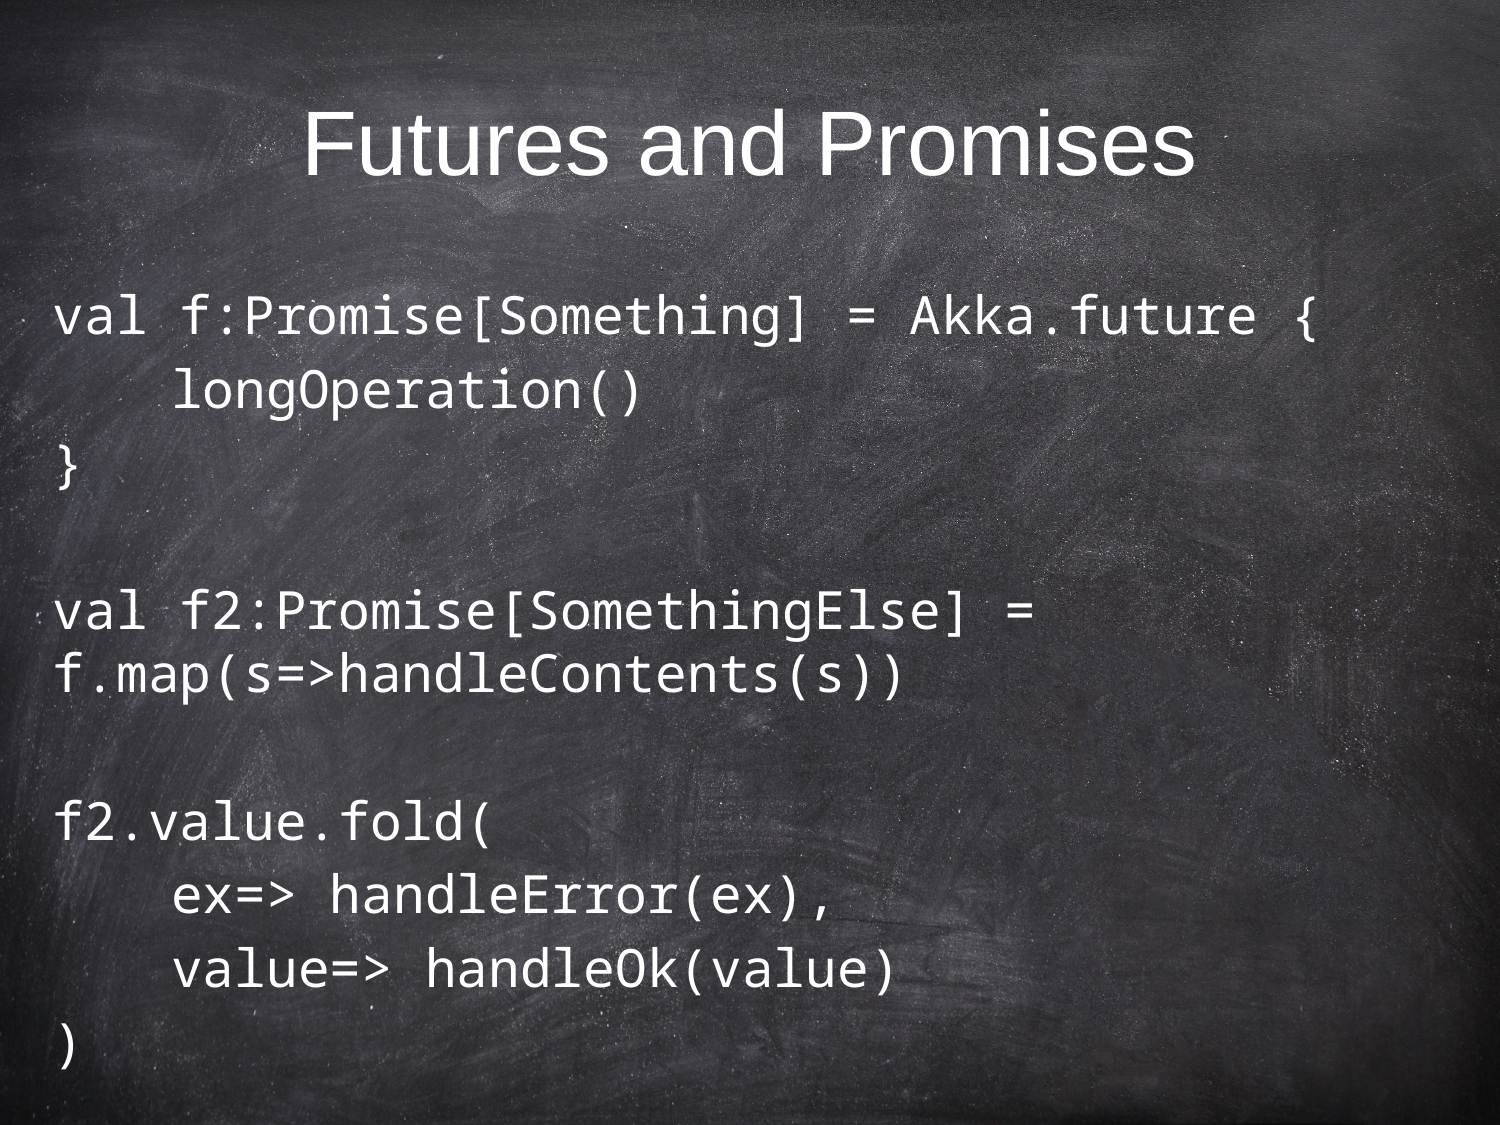

# Futures and Promises
val f:Promise[Something] = Akka.future {
	longOperation()
}

val f2:Promise[SomethingElse] = 	f.map(s=>handleContents(s))

f2.value.fold(
	ex=> handleError(ex),
	value=> handleOk(value)
)